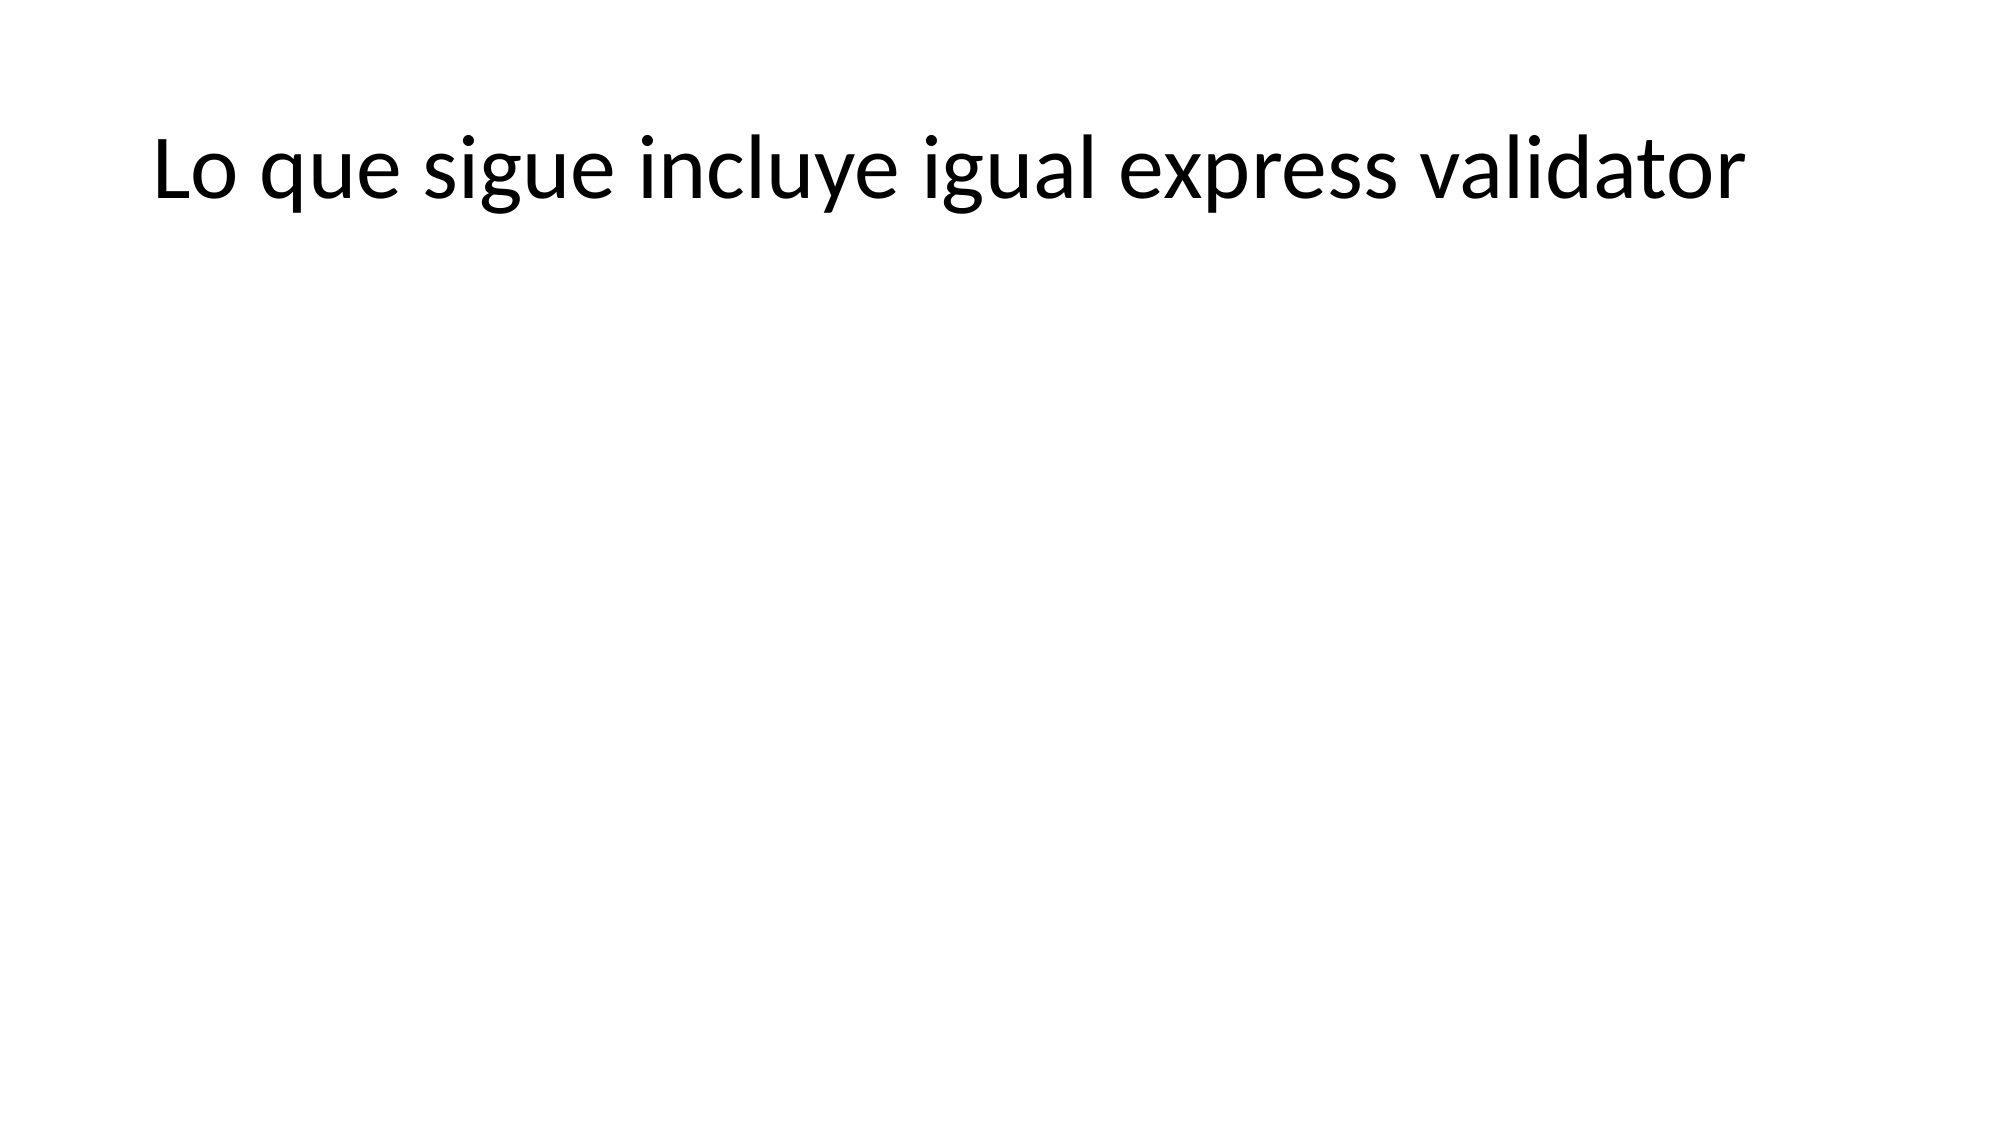

# Lo que sigue incluye igual express validator